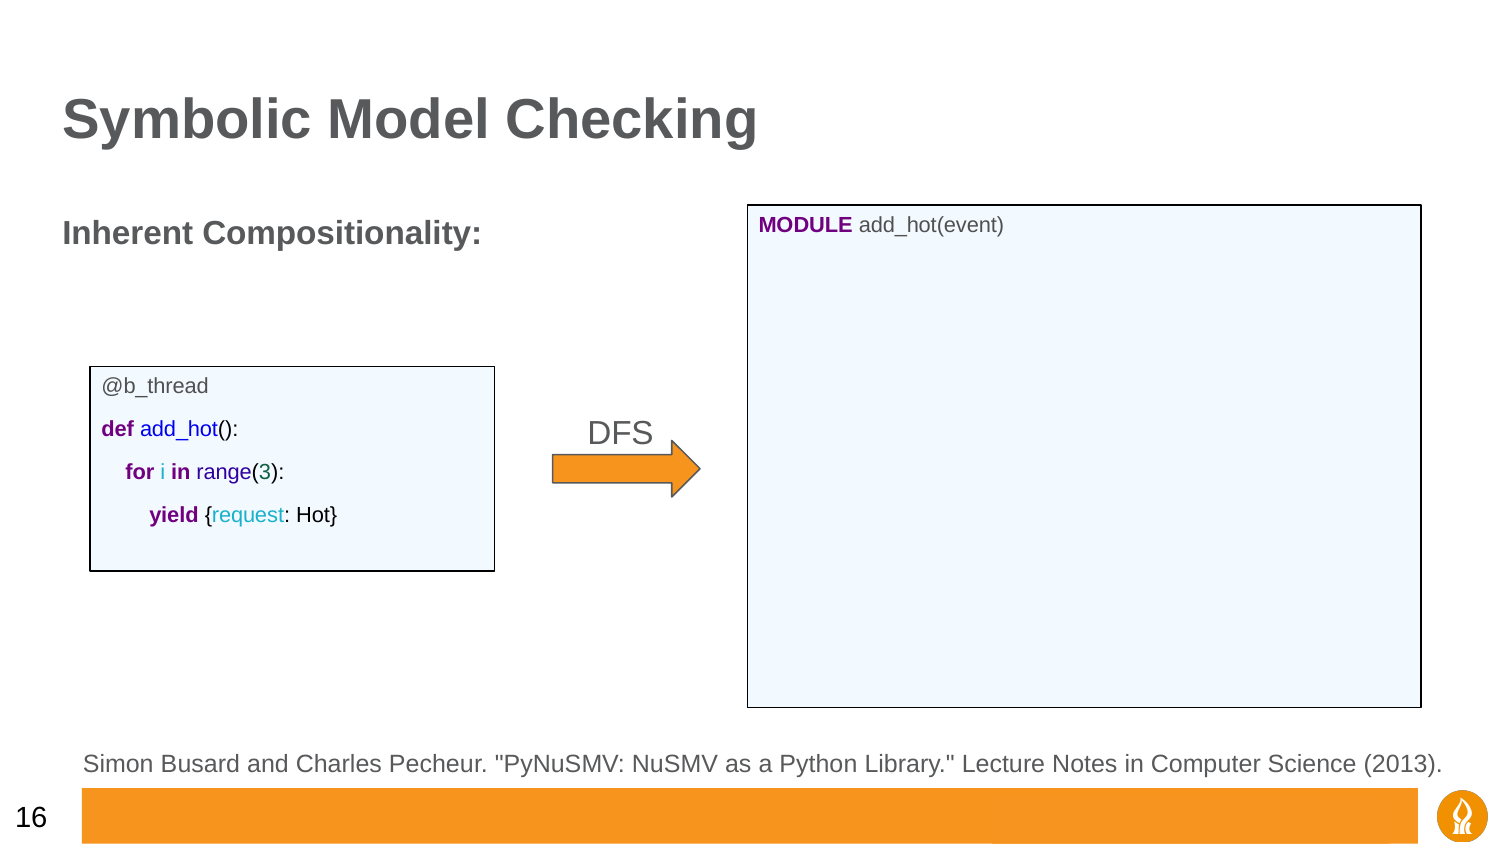

# Symbolic Model Checking
Inherent Compositionality:
MODULE add_hot(event)
  VAR
    state: 0 .. 4;
    HOT_requested: boolean;
  INIT
    state = 0
  ASSIGN
    HOT_requested :=
      case
        state = 2 | state = 1 | state = 0 : TRUE;
        state = 3: FALSE;
        TRUE: FALSE;
      esac;
    next(state) :=
      case
        next(event) = HOT : state + 1;
        TRUE: state;
      esac;

@b_thread
def add_hot():
    for i in range(3):
        yield {request: Hot}

DFS

Simon Busard and Charles Pecheur. "PyNuSMV: NuSMV as a Python Library." Lecture Notes in Computer Science (2013).
16